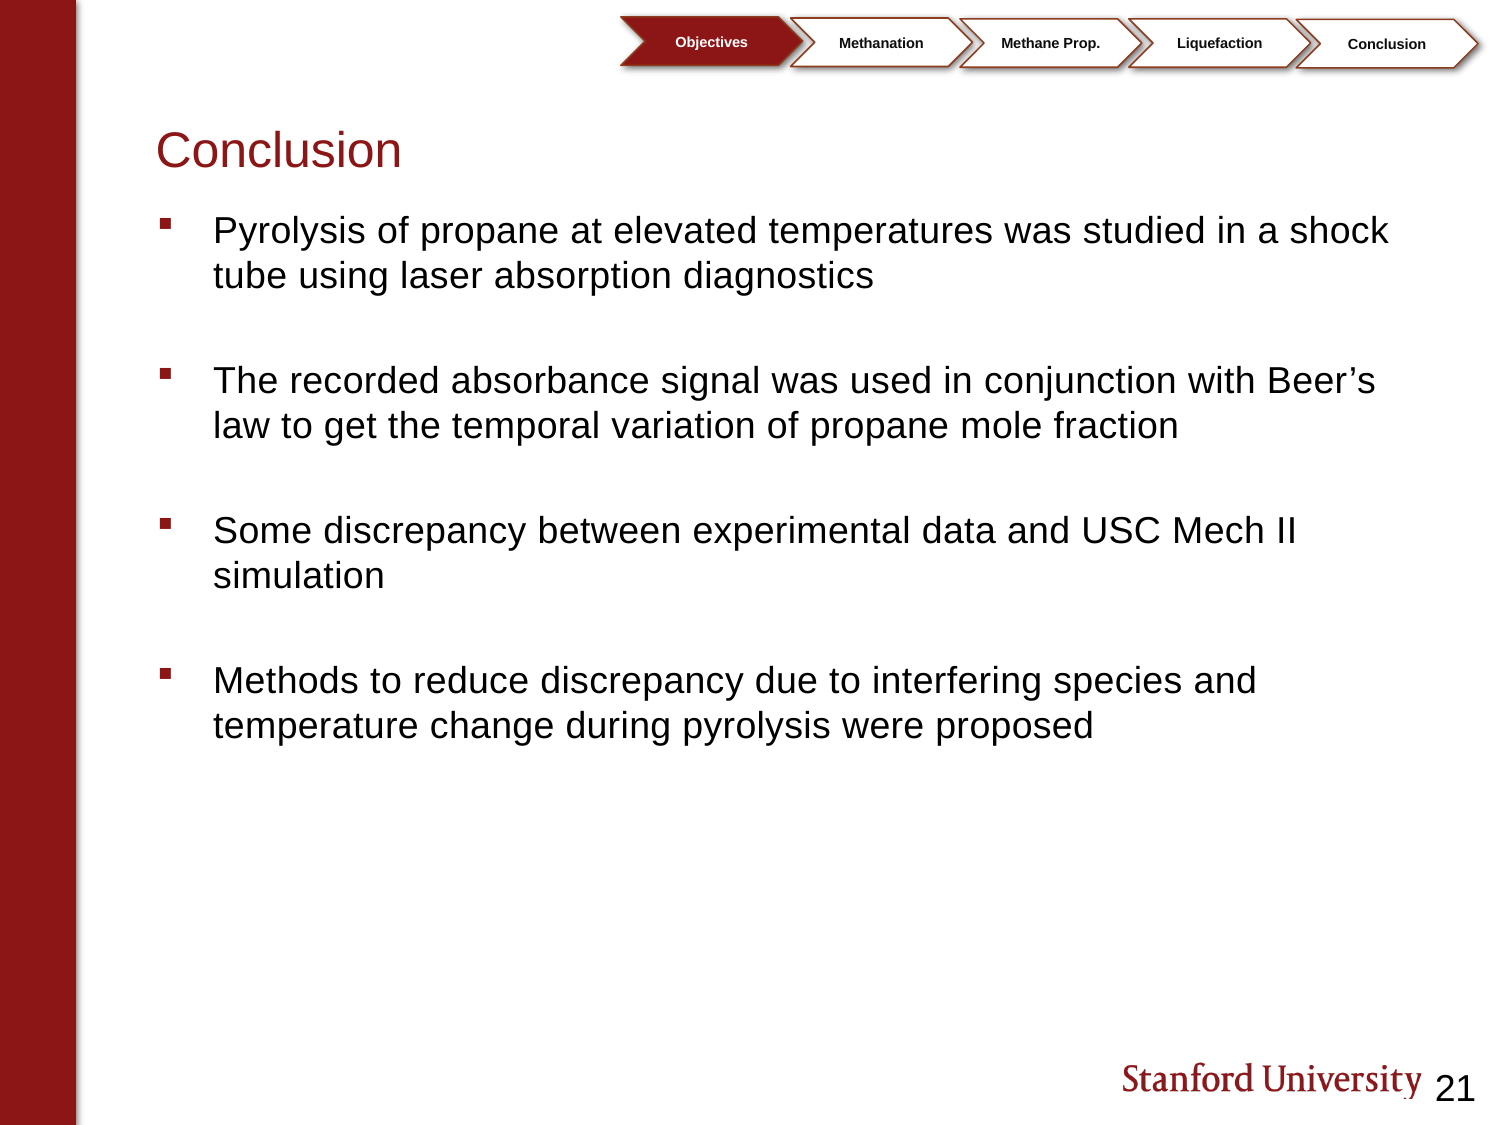

Objectives
Methanation
Methane Prop.
Liquefaction
Conclusion
# Conclusion
Pyrolysis of propane at elevated temperatures was studied in a shock tube using laser absorption diagnostics

The recorded absorbance signal was used in conjunction with Beer’s law to get the temporal variation of propane mole fraction

Some discrepancy between experimental data and USC Mech II simulation

Methods to reduce discrepancy due to interfering species and temperature change during pyrolysis were proposed

21